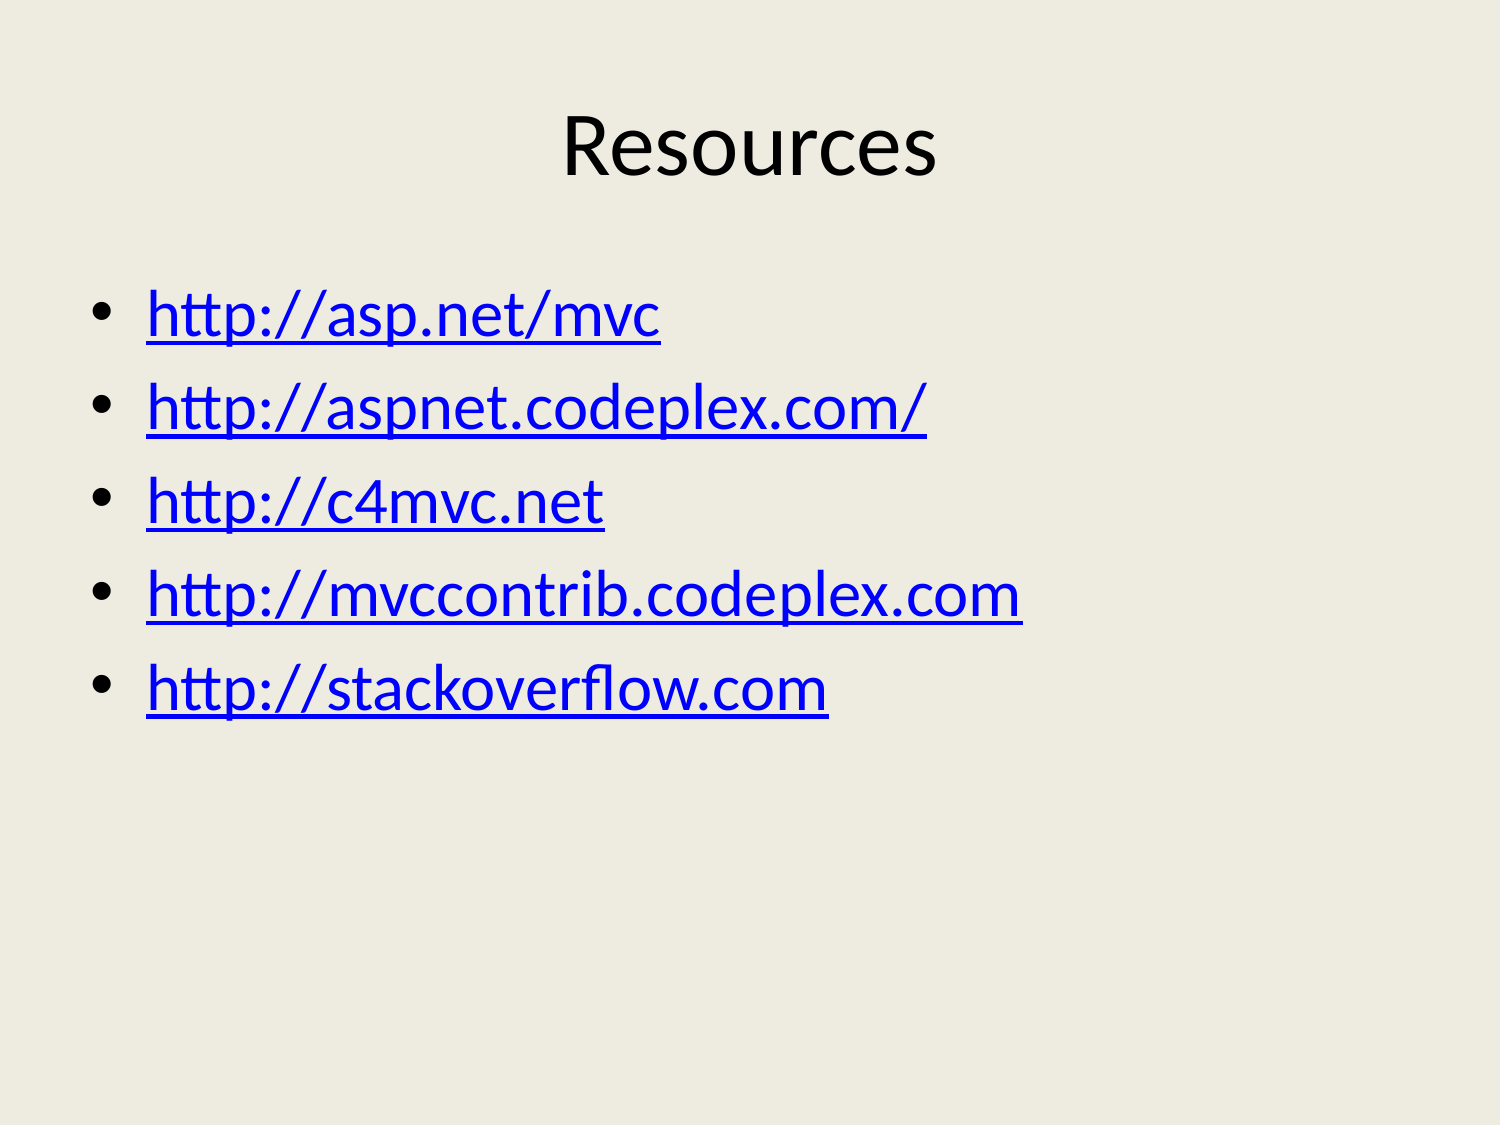

# Resources
http://asp.net/mvc
http://aspnet.codeplex.com/
http://c4mvc.net
http://mvccontrib.codeplex.com
http://stackoverflow.com